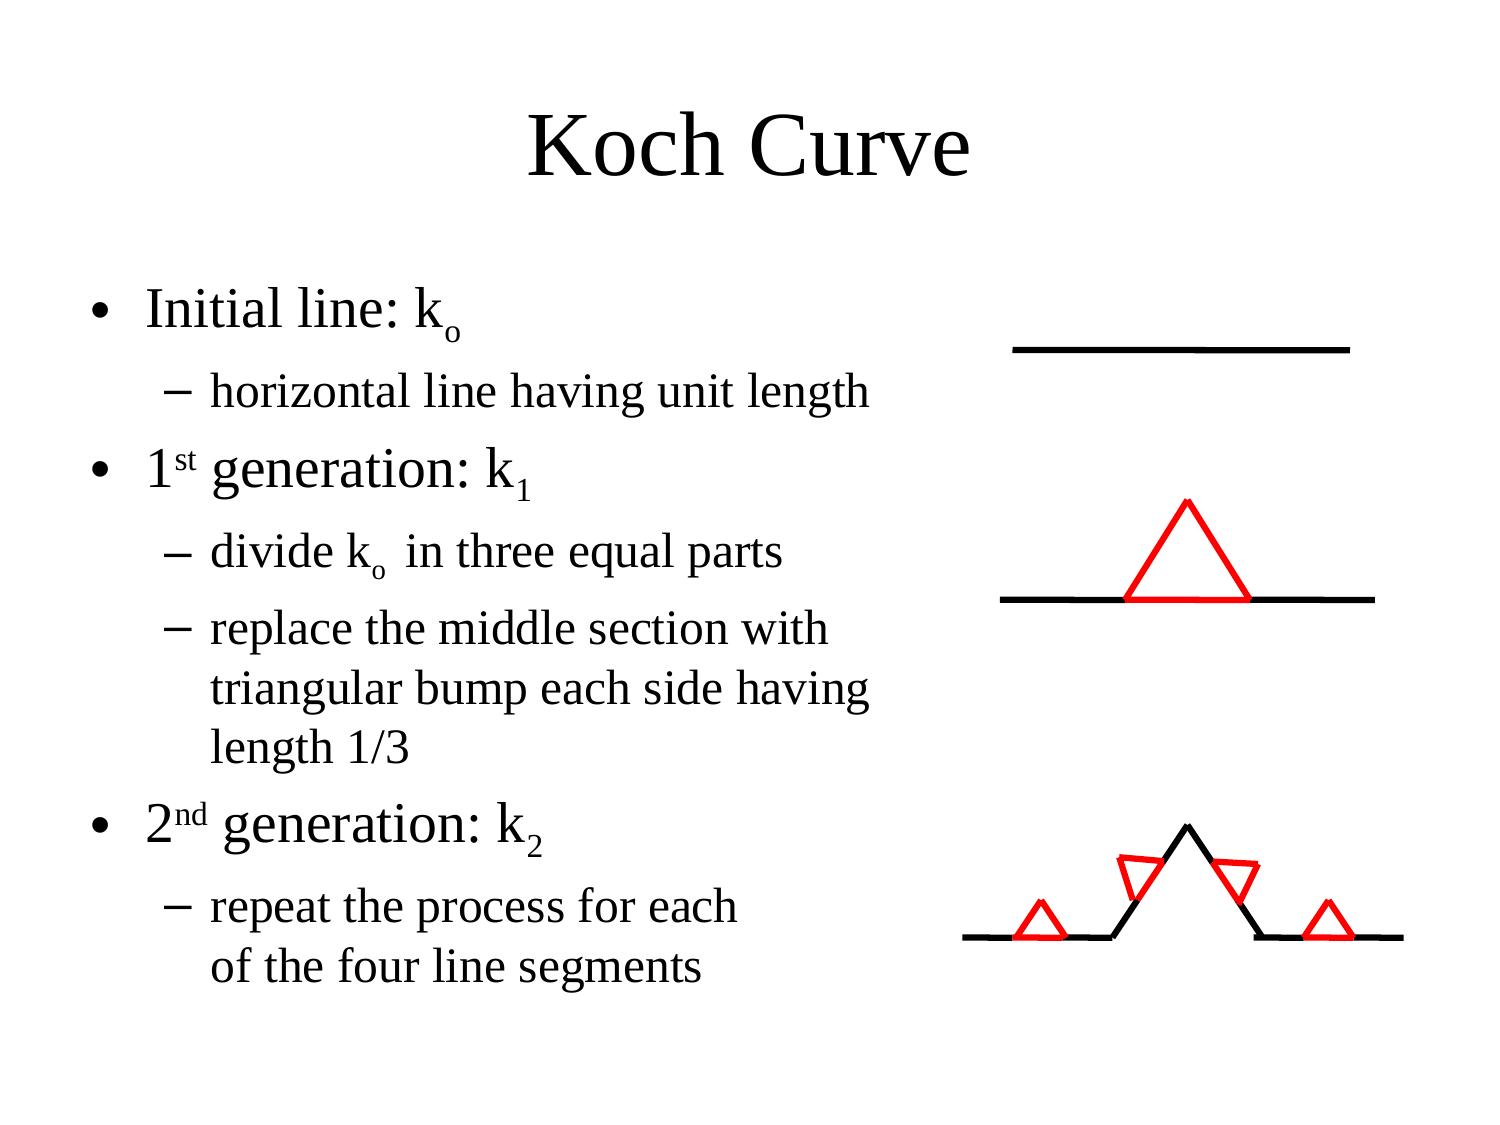

# Koch Curve
Initial line: ko
horizontal line having unit length
1st generation: k1
divide ko  in three equal parts
replace the middle section with
triangular bump each side having
length 1/3
2nd generation: k2
repeat the process for each
of the four line segments